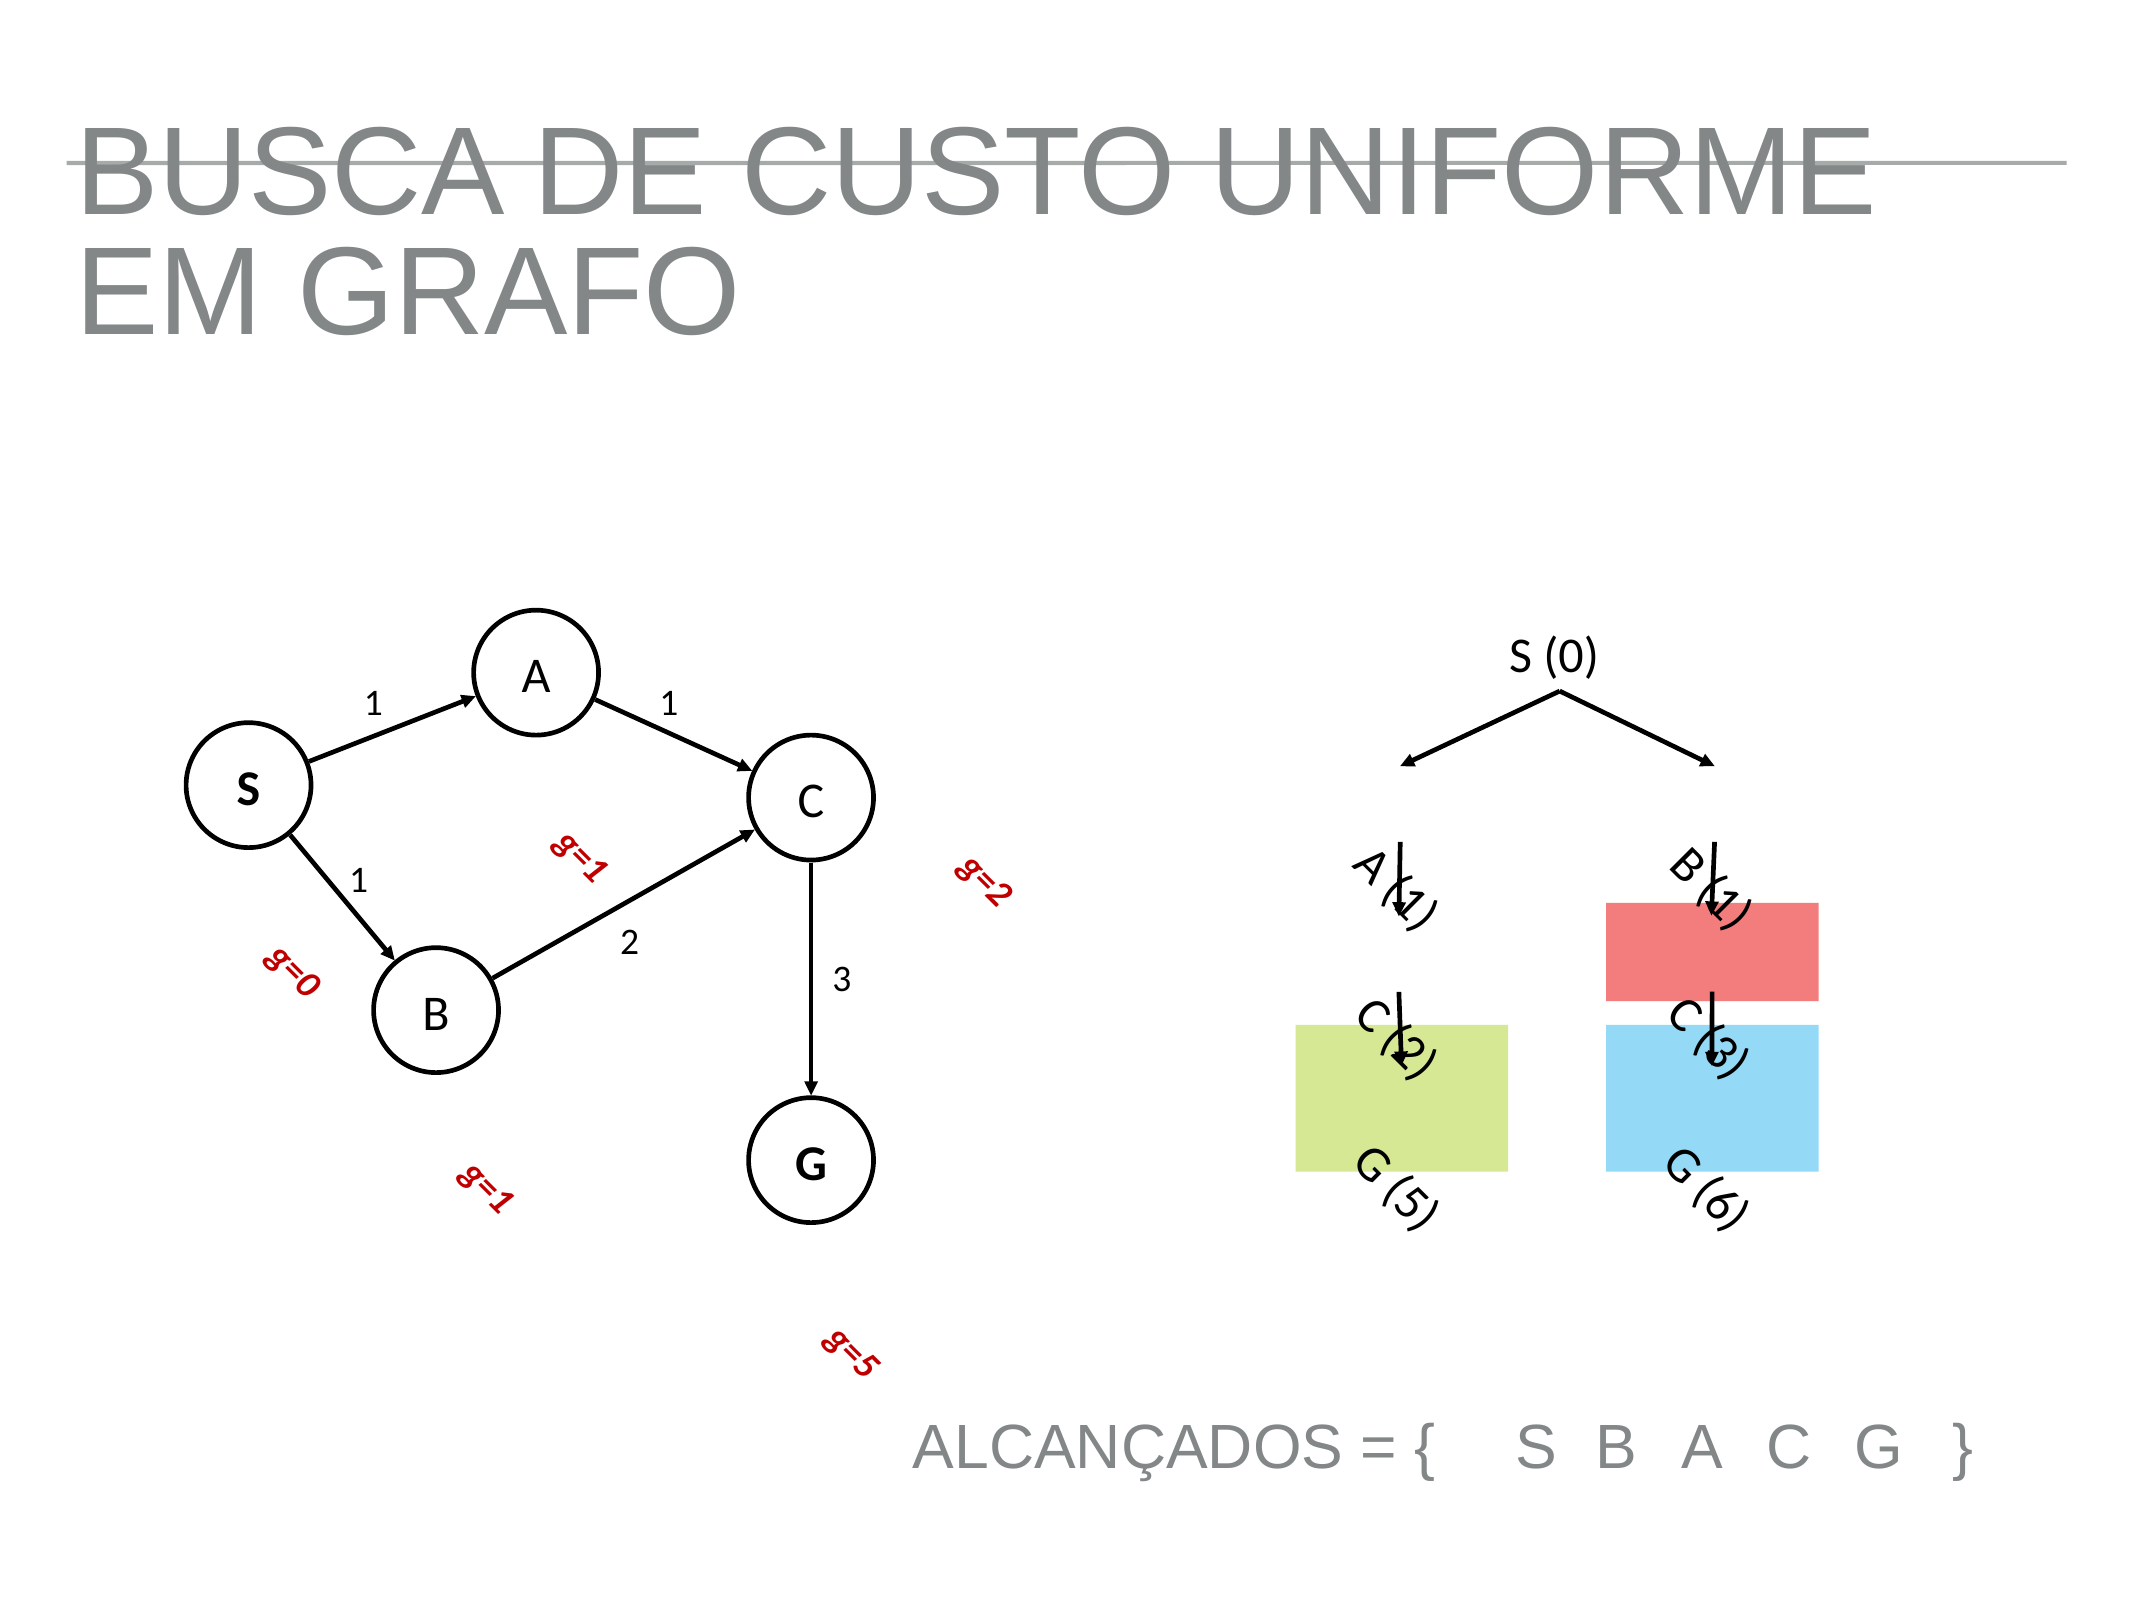

busca de CUSTO UNIFORME em grafo

A
S (0)
1
1

A (1)
B (1)

S

C
g=1
g=2
g=0
g=1
g=5

C (3)

C (2)
1

2
3

B

G (6)

G (5)

G
ALCANÇADOS = {                              }
S
B
A
C
G